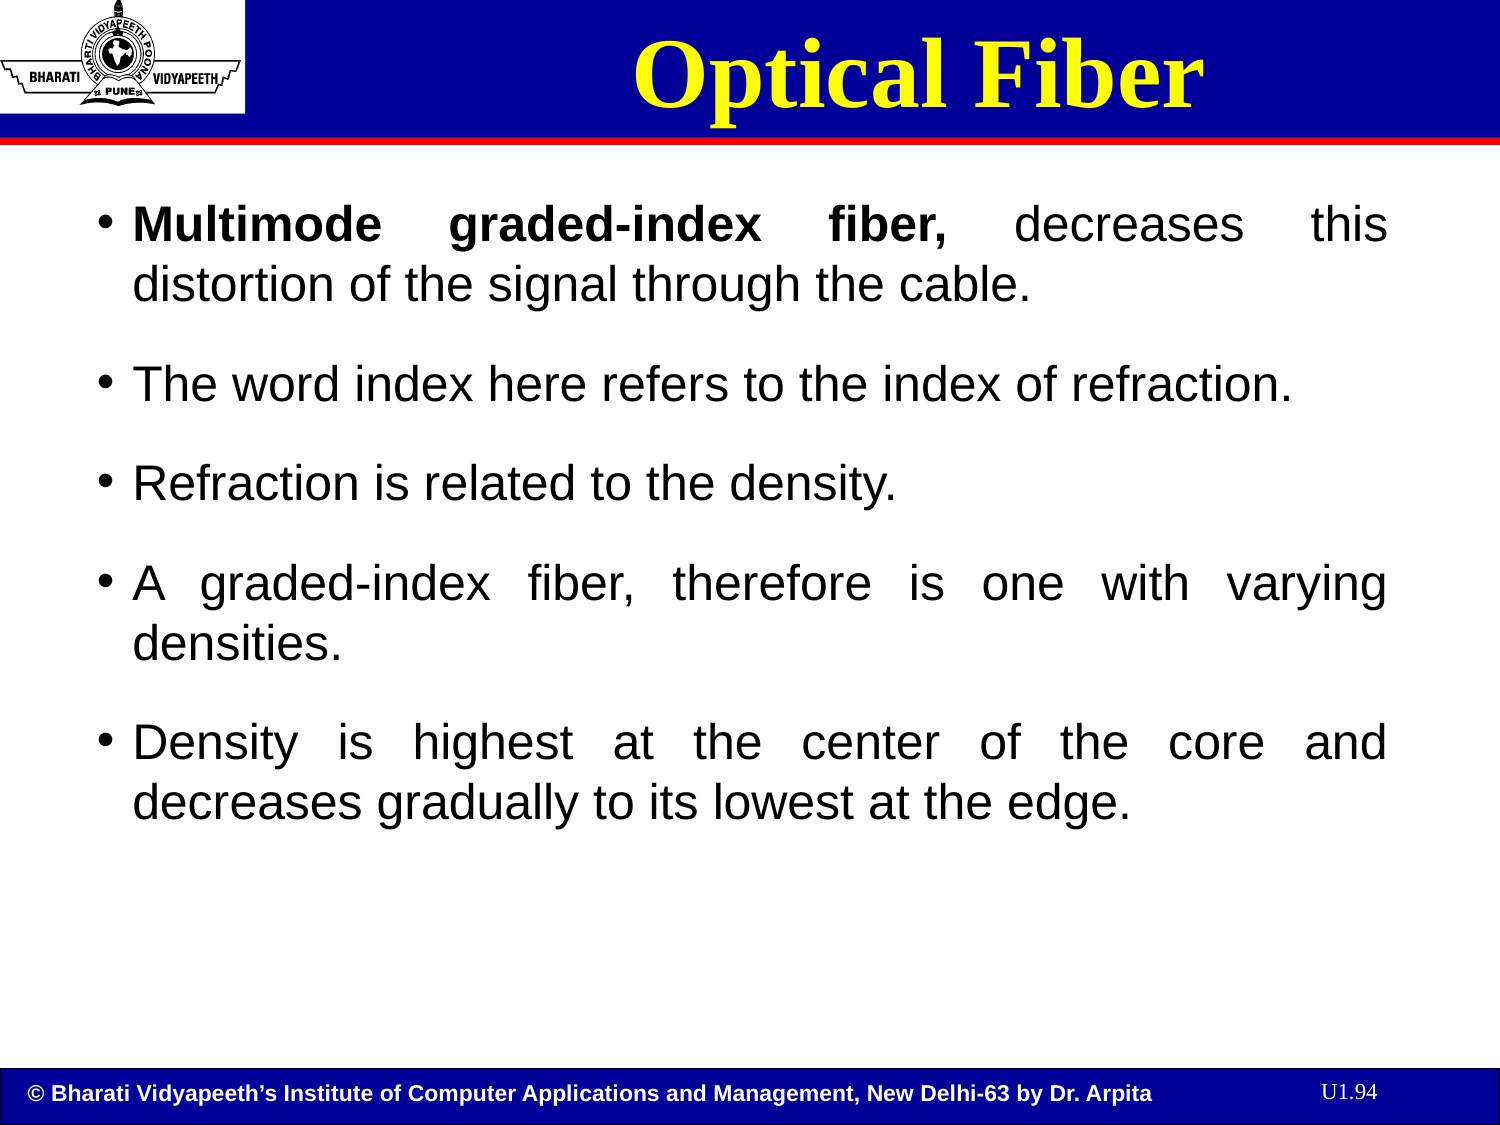

Optical Fiber
Multimode graded-index fiber, decreases this distortion of the signal through the cable.
The word index here refers to the index of refraction.
Refraction is related to the density.
A graded-index fiber, therefore is one with varying densities.
Density is highest at the center of the core and decreases gradually to its lowest at the edge.